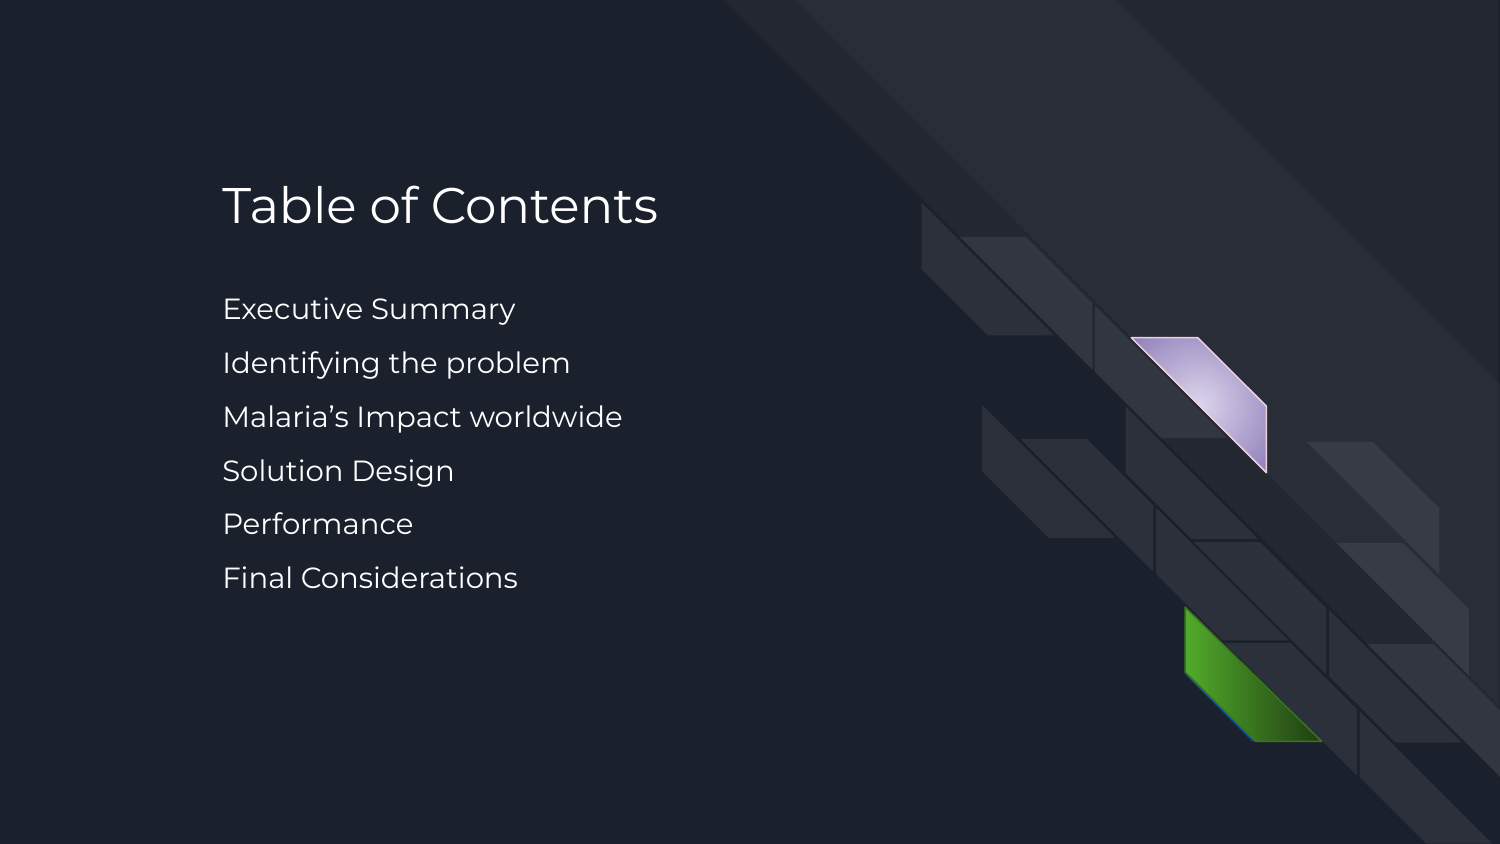

Table of Contents
Executive Summary
Identifying the problem
Malaria’s Impact worldwide
Solution Design
Performance
Final Considerations